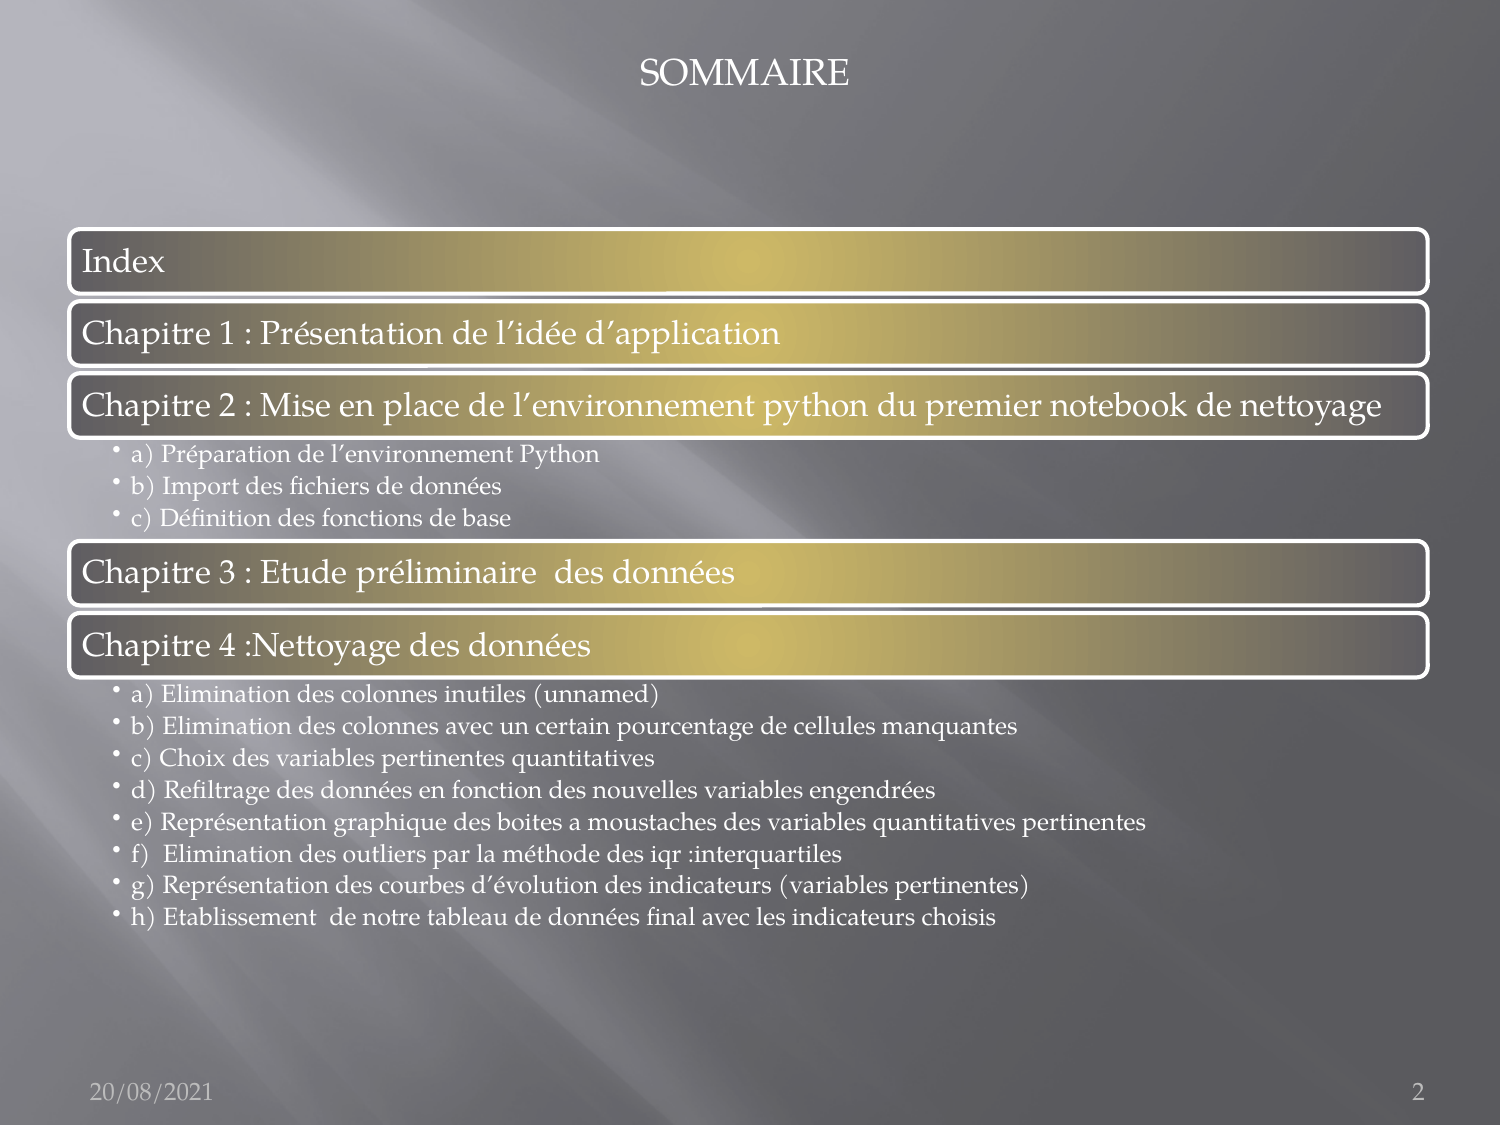

SOMMAIRE
Index
Chapitre 1 : Présentation de l’idée d’application
Chapitre 2 : Mise en place de l’environnement python du premier notebook de nettoyage
a) Préparation de l’environnement Python
b) Import des fichiers de données
c) Définition des fonctions de base
Chapitre 3 : Etude préliminaire  des données
Chapitre 4 :Nettoyage des données
a) Elimination des colonnes inutiles (unnamed)
b) Elimination des colonnes avec un certain pourcentage de cellules manquantes
c) Choix des variables pertinentes quantitatives
d) Refiltrage des données en fonction des nouvelles variables engendrées
e) Représentation graphique des boites a moustaches des variables quantitatives pertinentes
f)  Elimination des outliers par la méthode des iqr :interquartiles
g) Représentation des courbes d’évolution des indicateurs (variables pertinentes)
h) Etablissement  de notre tableau de données final avec les indicateurs choisis
20/08/2021
2